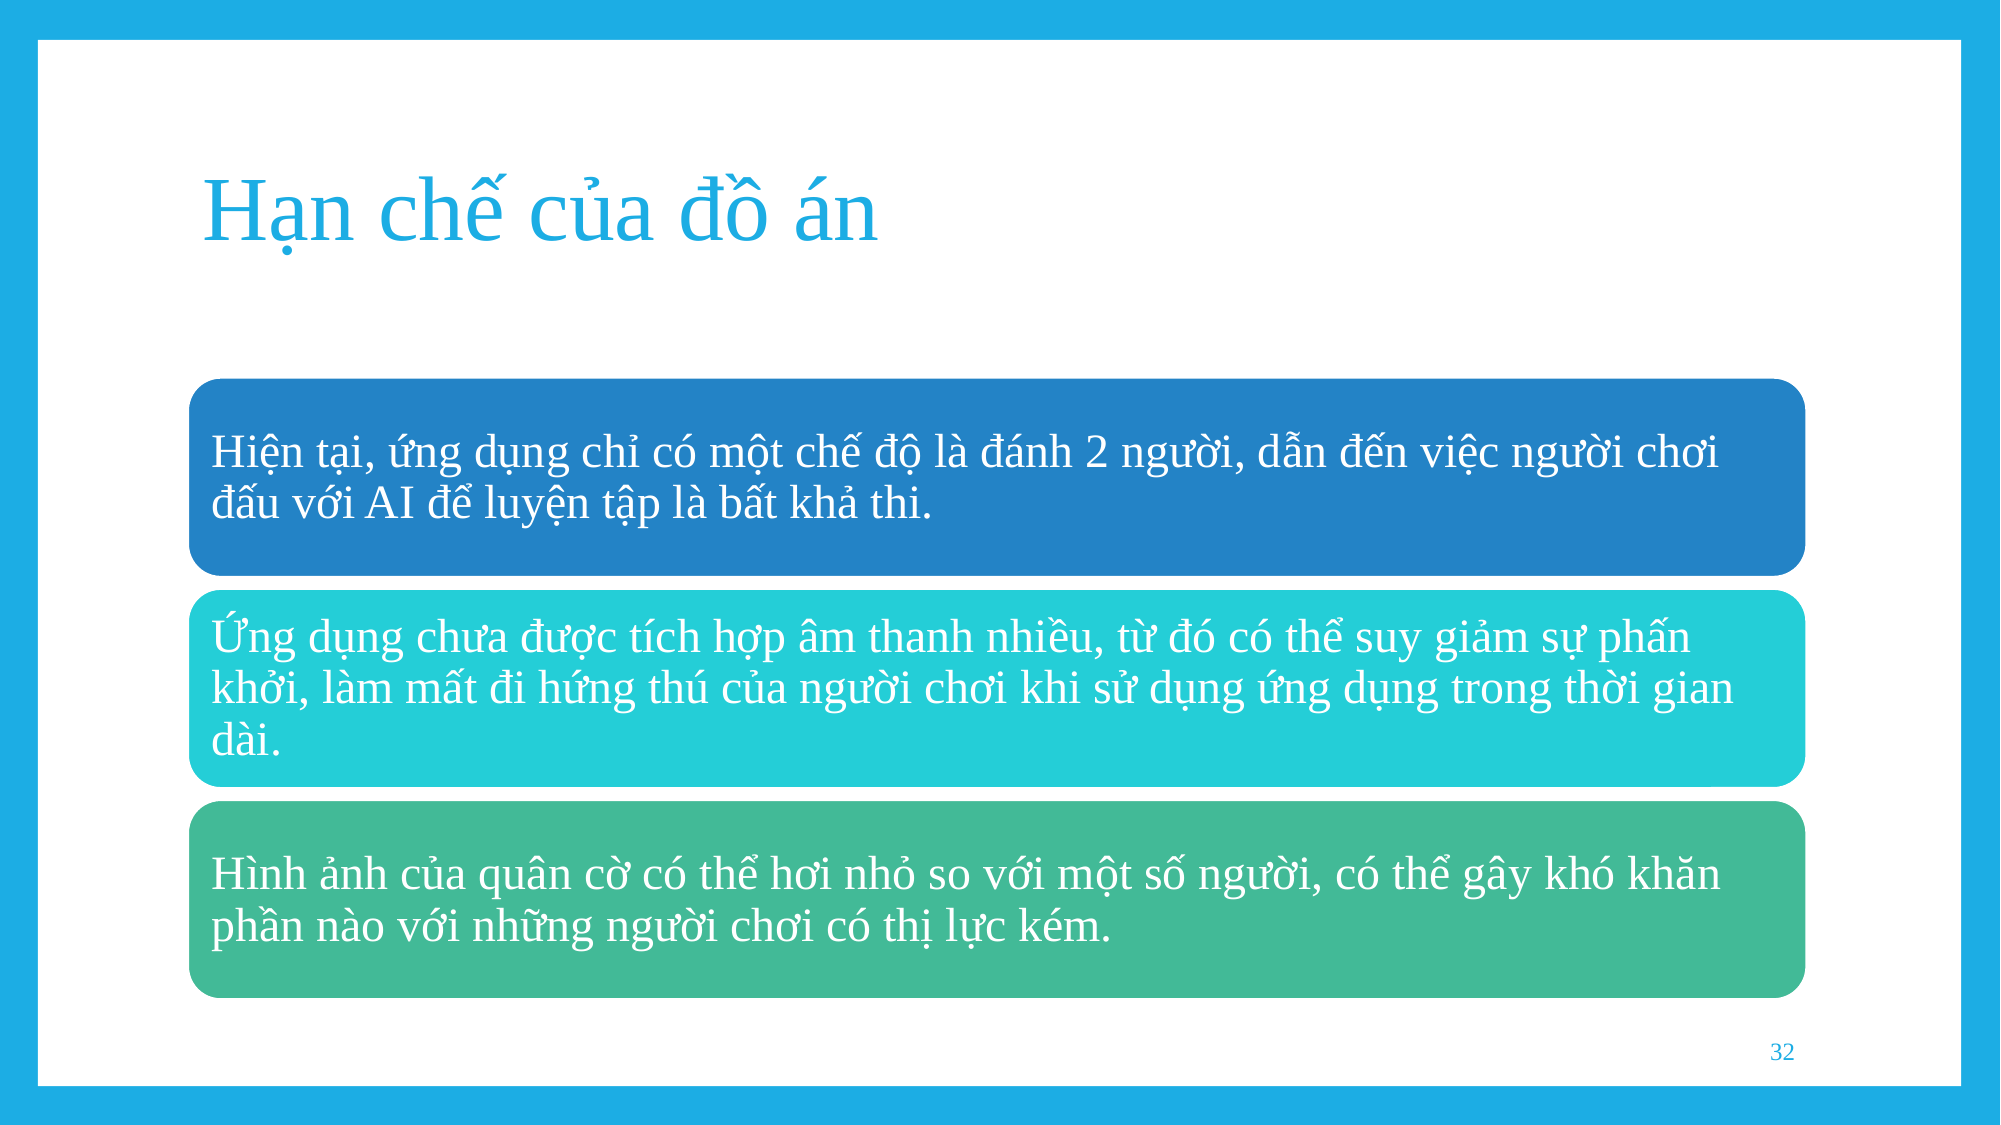

# Hạn chế của đồ án

Hiện tại, ứng dụng chỉ có một chế độ là đánh 2 người, dẫn đến việc người chơi đấu với AI để luyện tập là bất khả thi.

Ứng dụng chưa được tích hợp âm thanh nhiều, từ đó có thể suy giảm sự phấn khởi, làm mất đi hứng thú của người chơi khi sử dụng ứng dụng trong thời gian dài.

Hình ảnh của quân cờ có thể hơi nhỏ so với một số người, có thể gây khó khăn phần nào với những người chơi có thị lực kém.
32